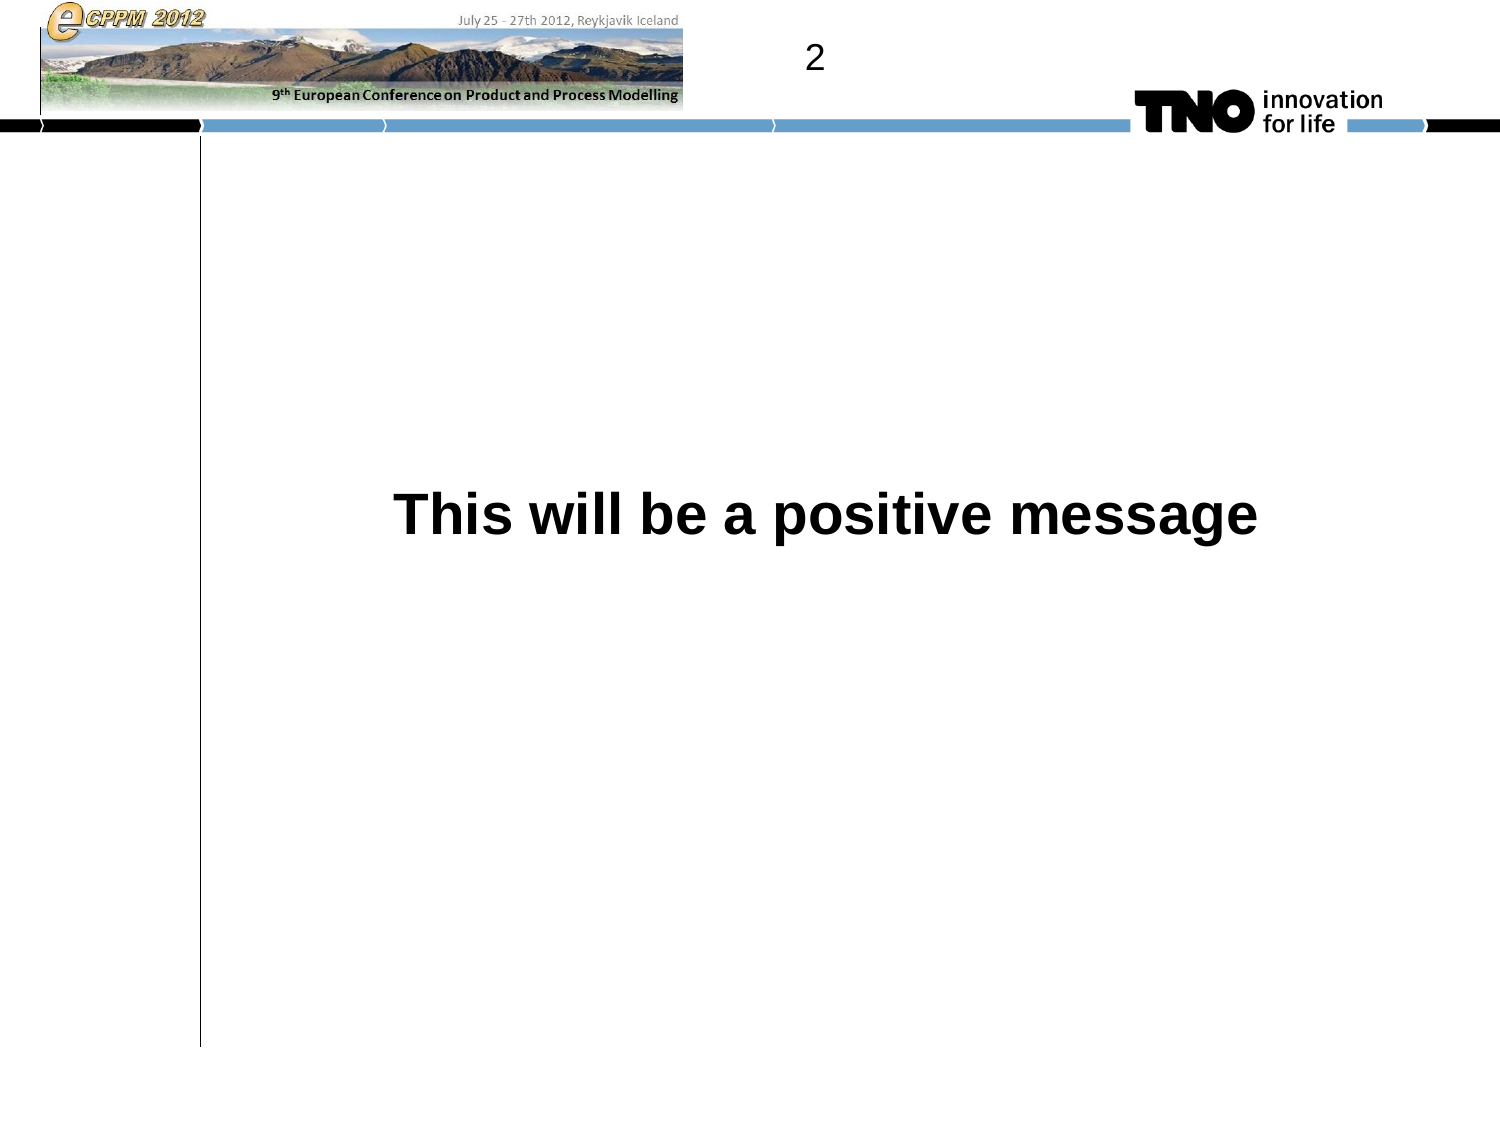

2
# This will be a positive message